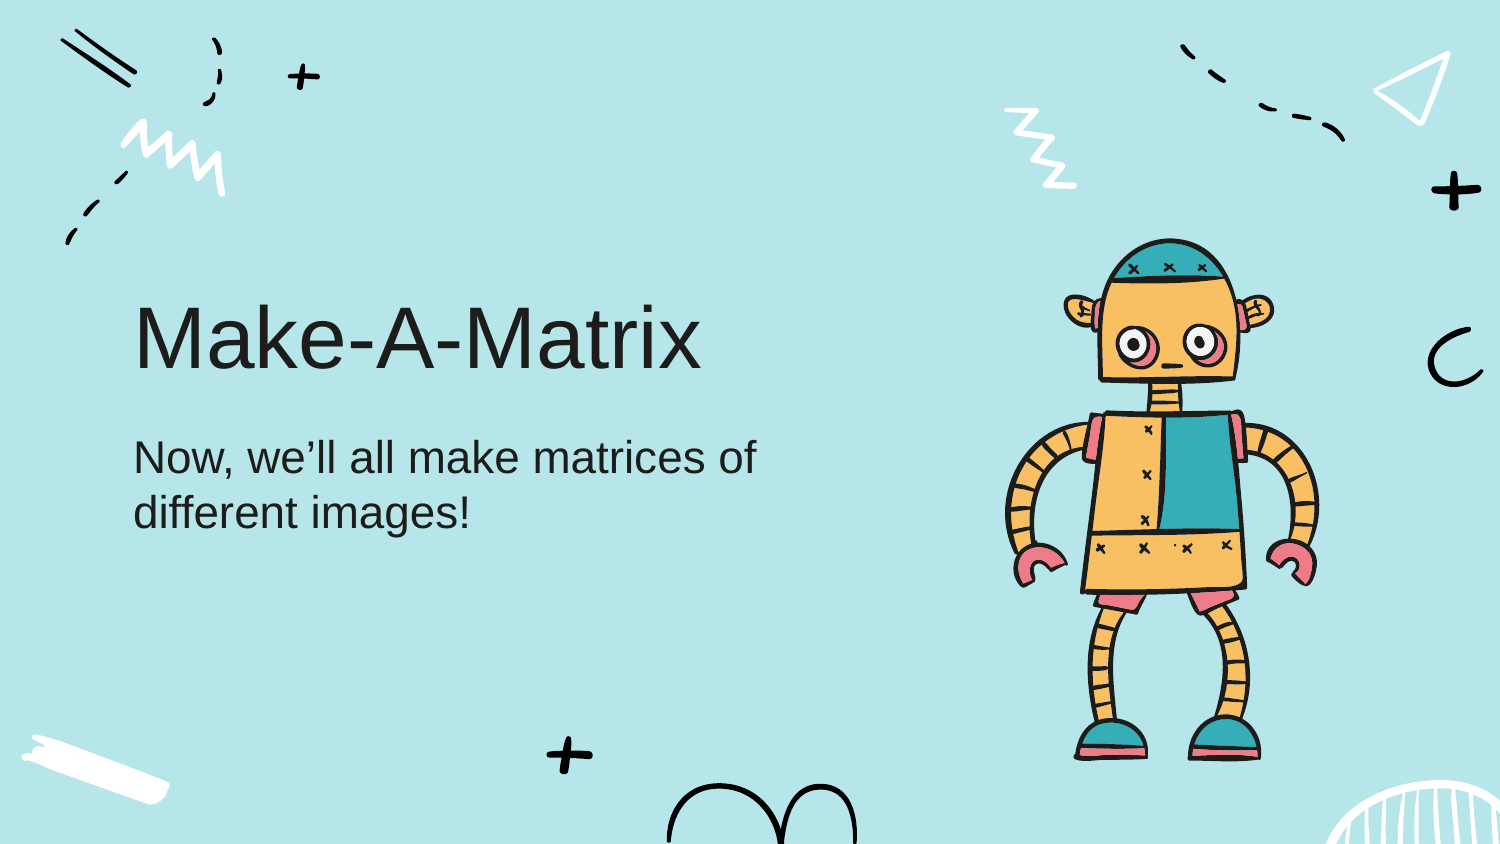

# Make-A-Matrix
Now, we’ll all make matrices of different images!